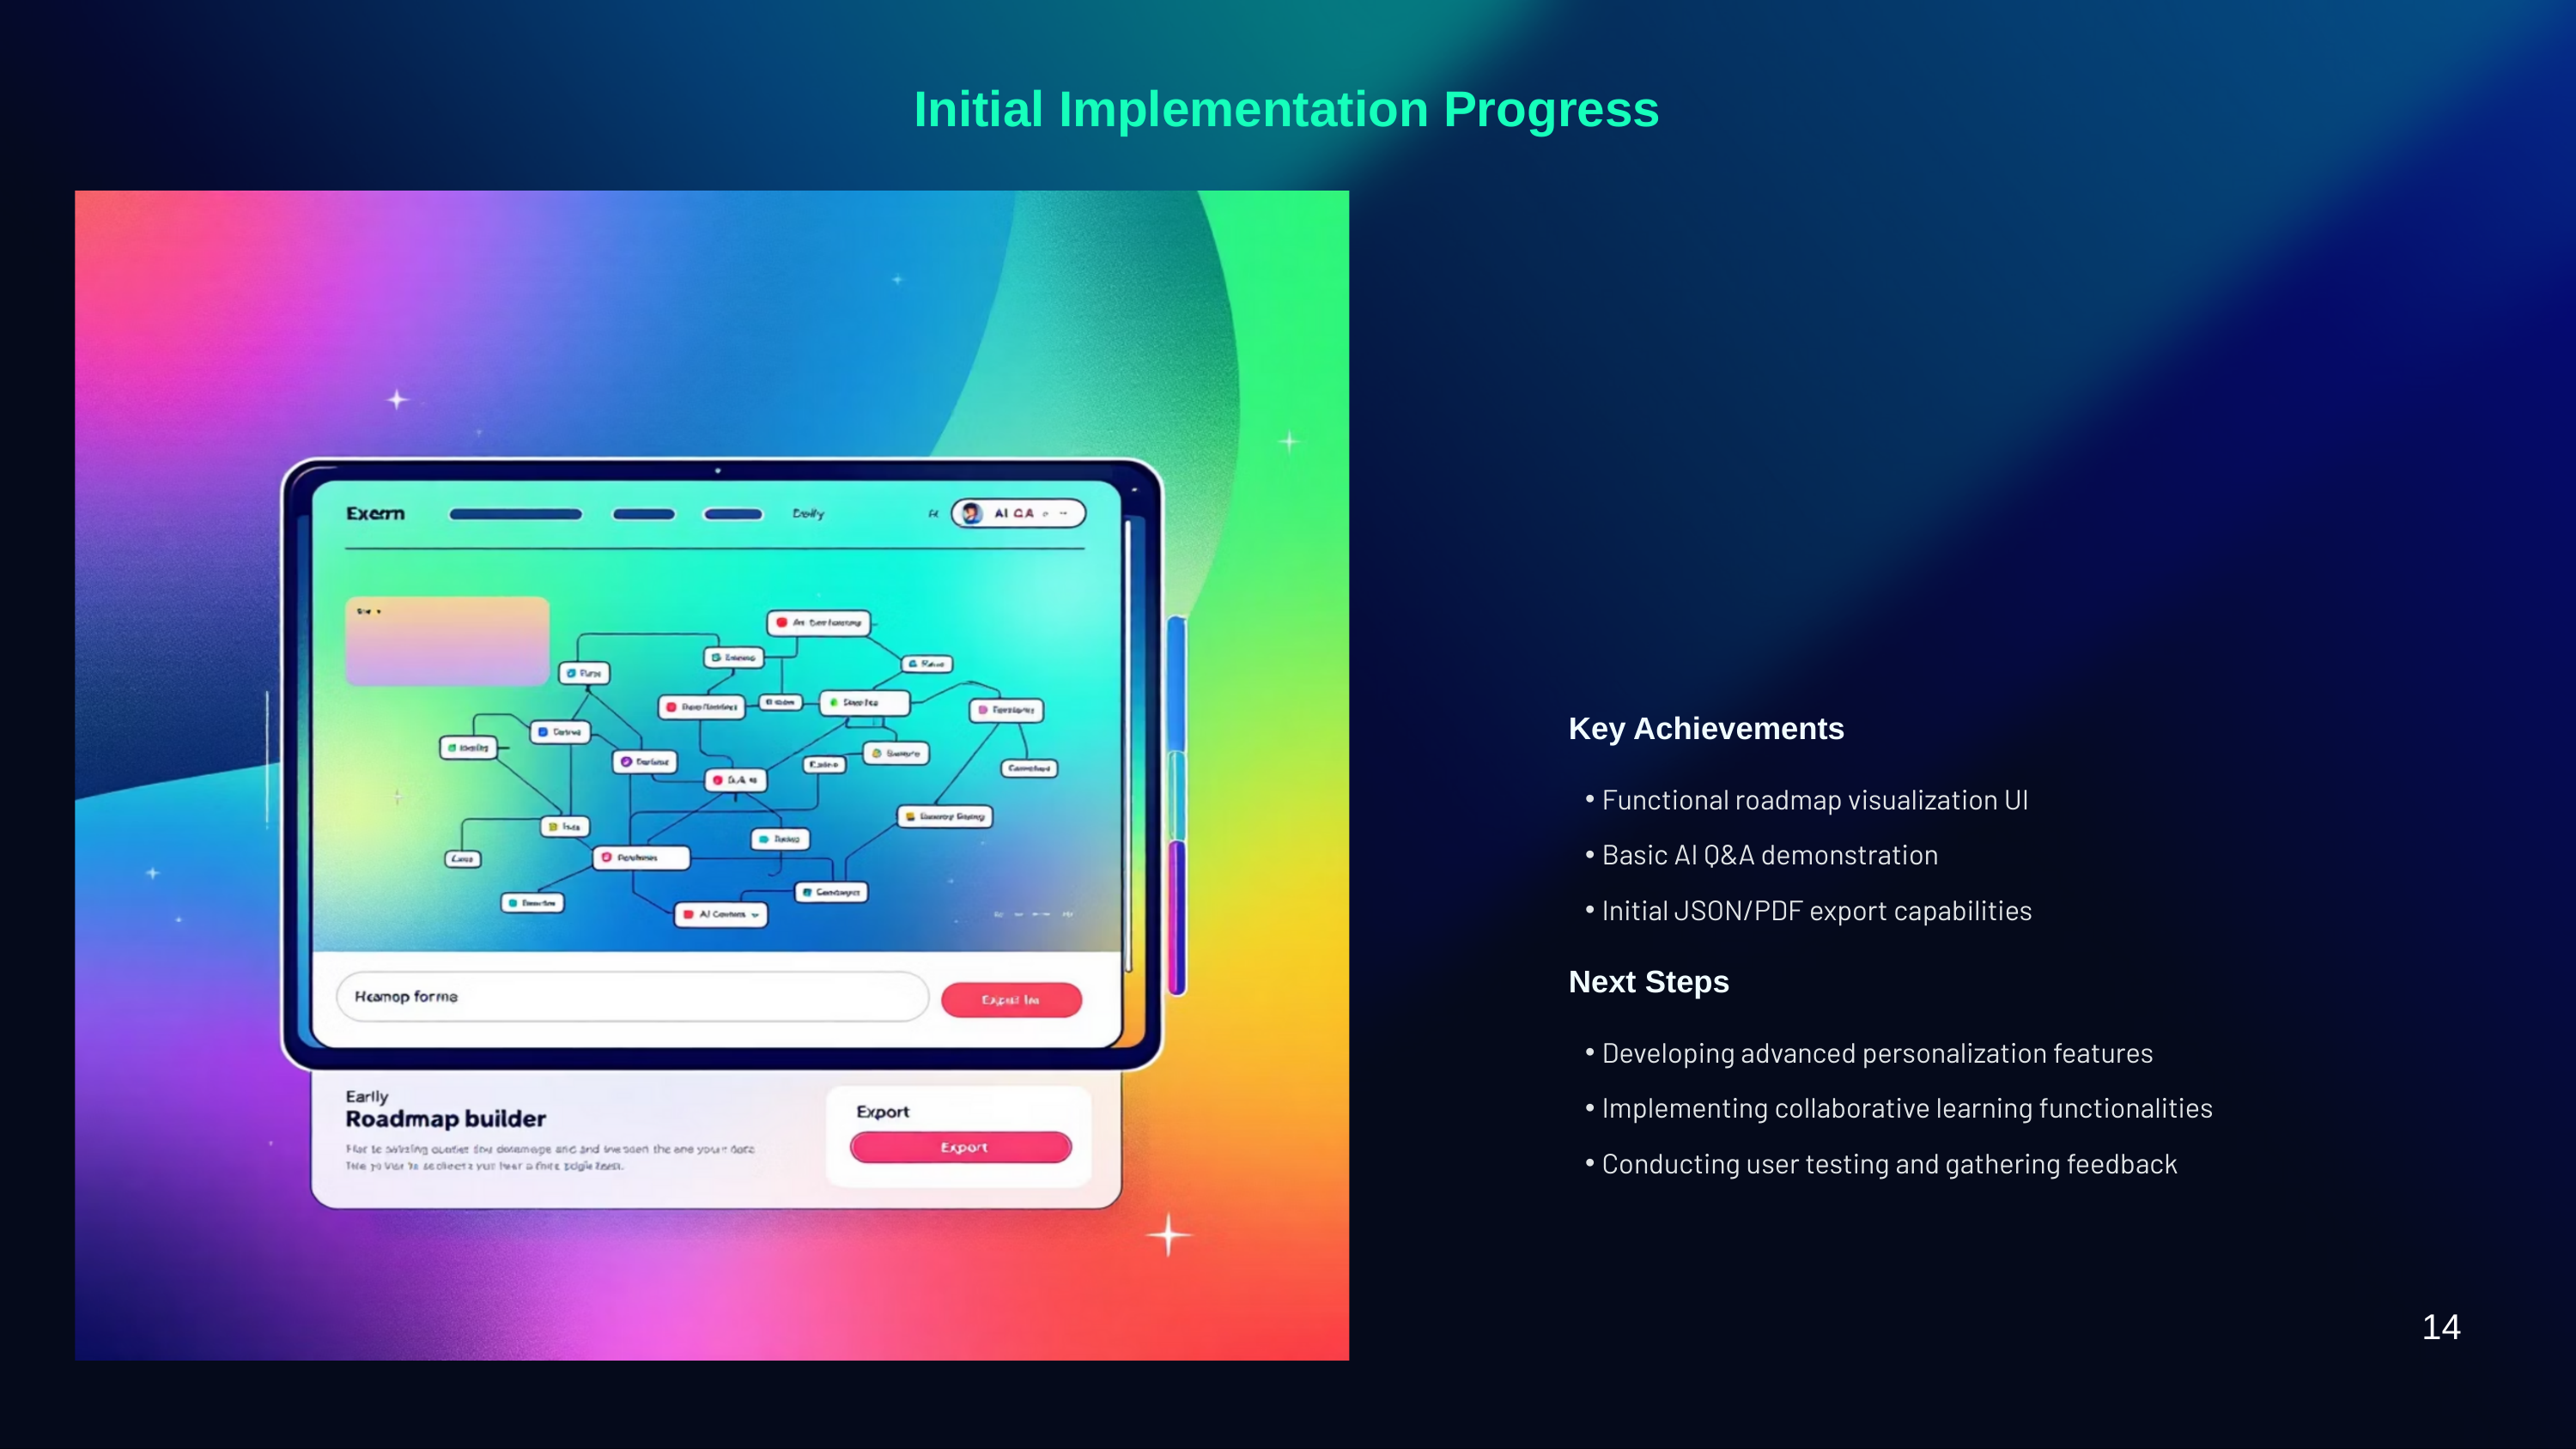

Initial Implementation Progress

Key Achievements
Functional roadmap visualization UI
Basic AI Q&A demonstration
Initial JSON/PDF export capabilities
Next Steps
Developing advanced personalization features
Implementing collaborative learning functionalities
Conducting user testing and gathering feedback
14
Prototype: Roadmap Visualization UI with AI Q&A and Export Options